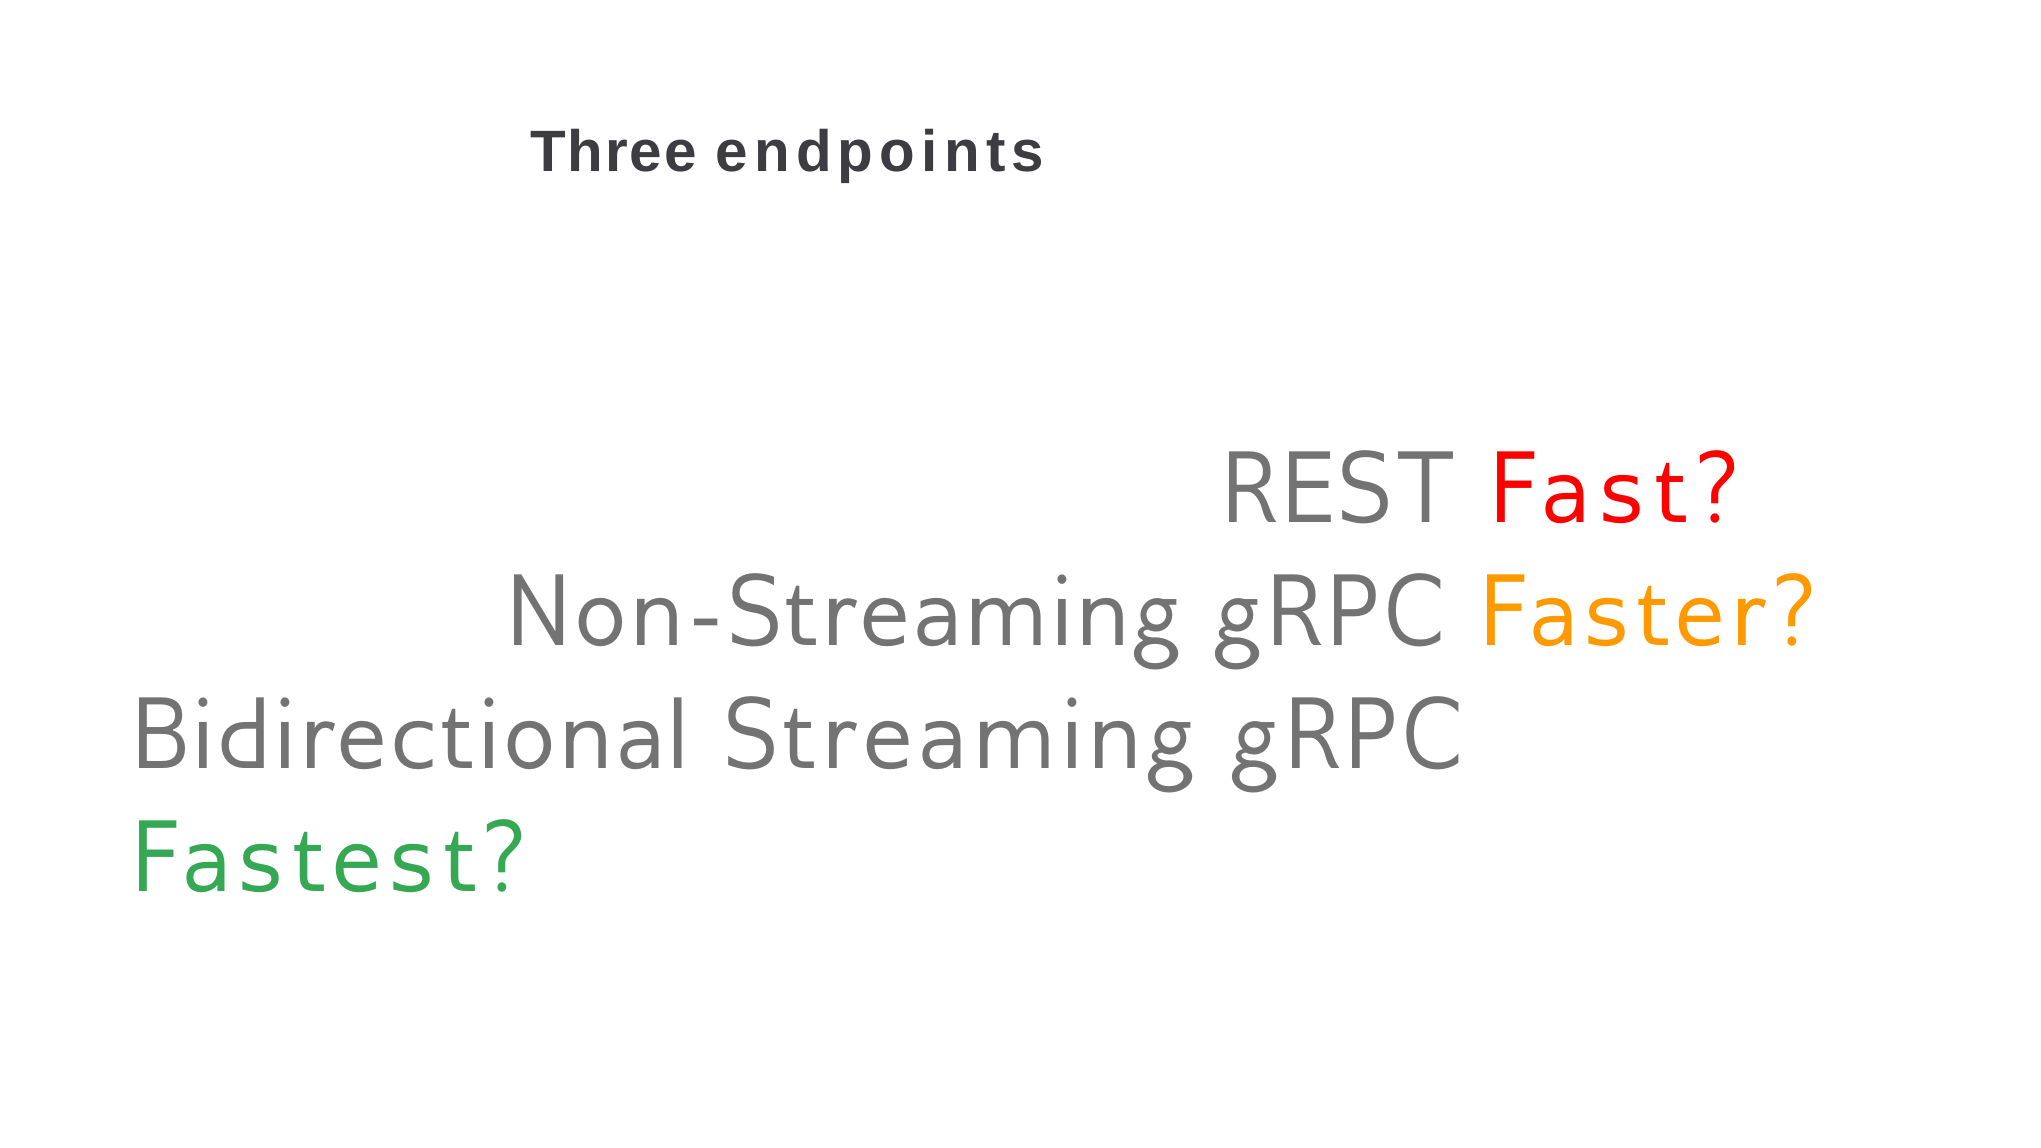

# Three endpoints
REST Fast?
Non-Streaming gRPC Faster?
Bidirectional Streaming gRPC Fastest?